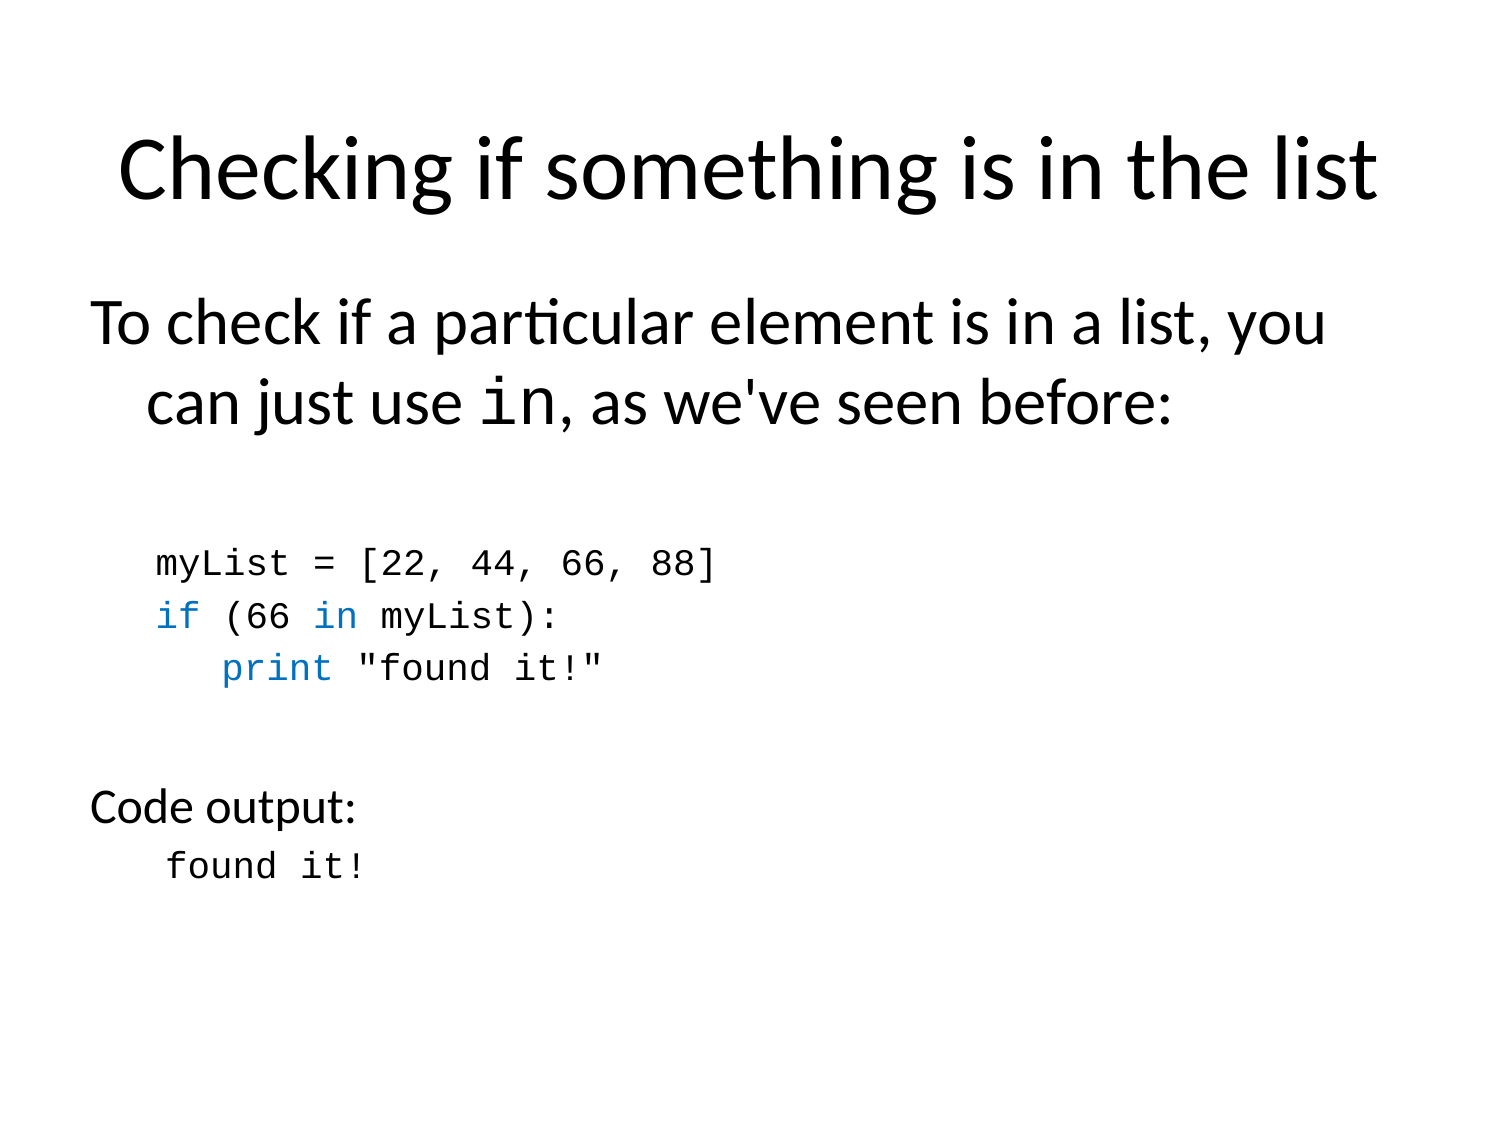

# Checking if something is in the list
To check if a particular element is in a list, you can just use in, as we've seen before:

myList = [22, 44, 66, 88]
if (66 in myList):
print "found it!"

Code output:
found it!